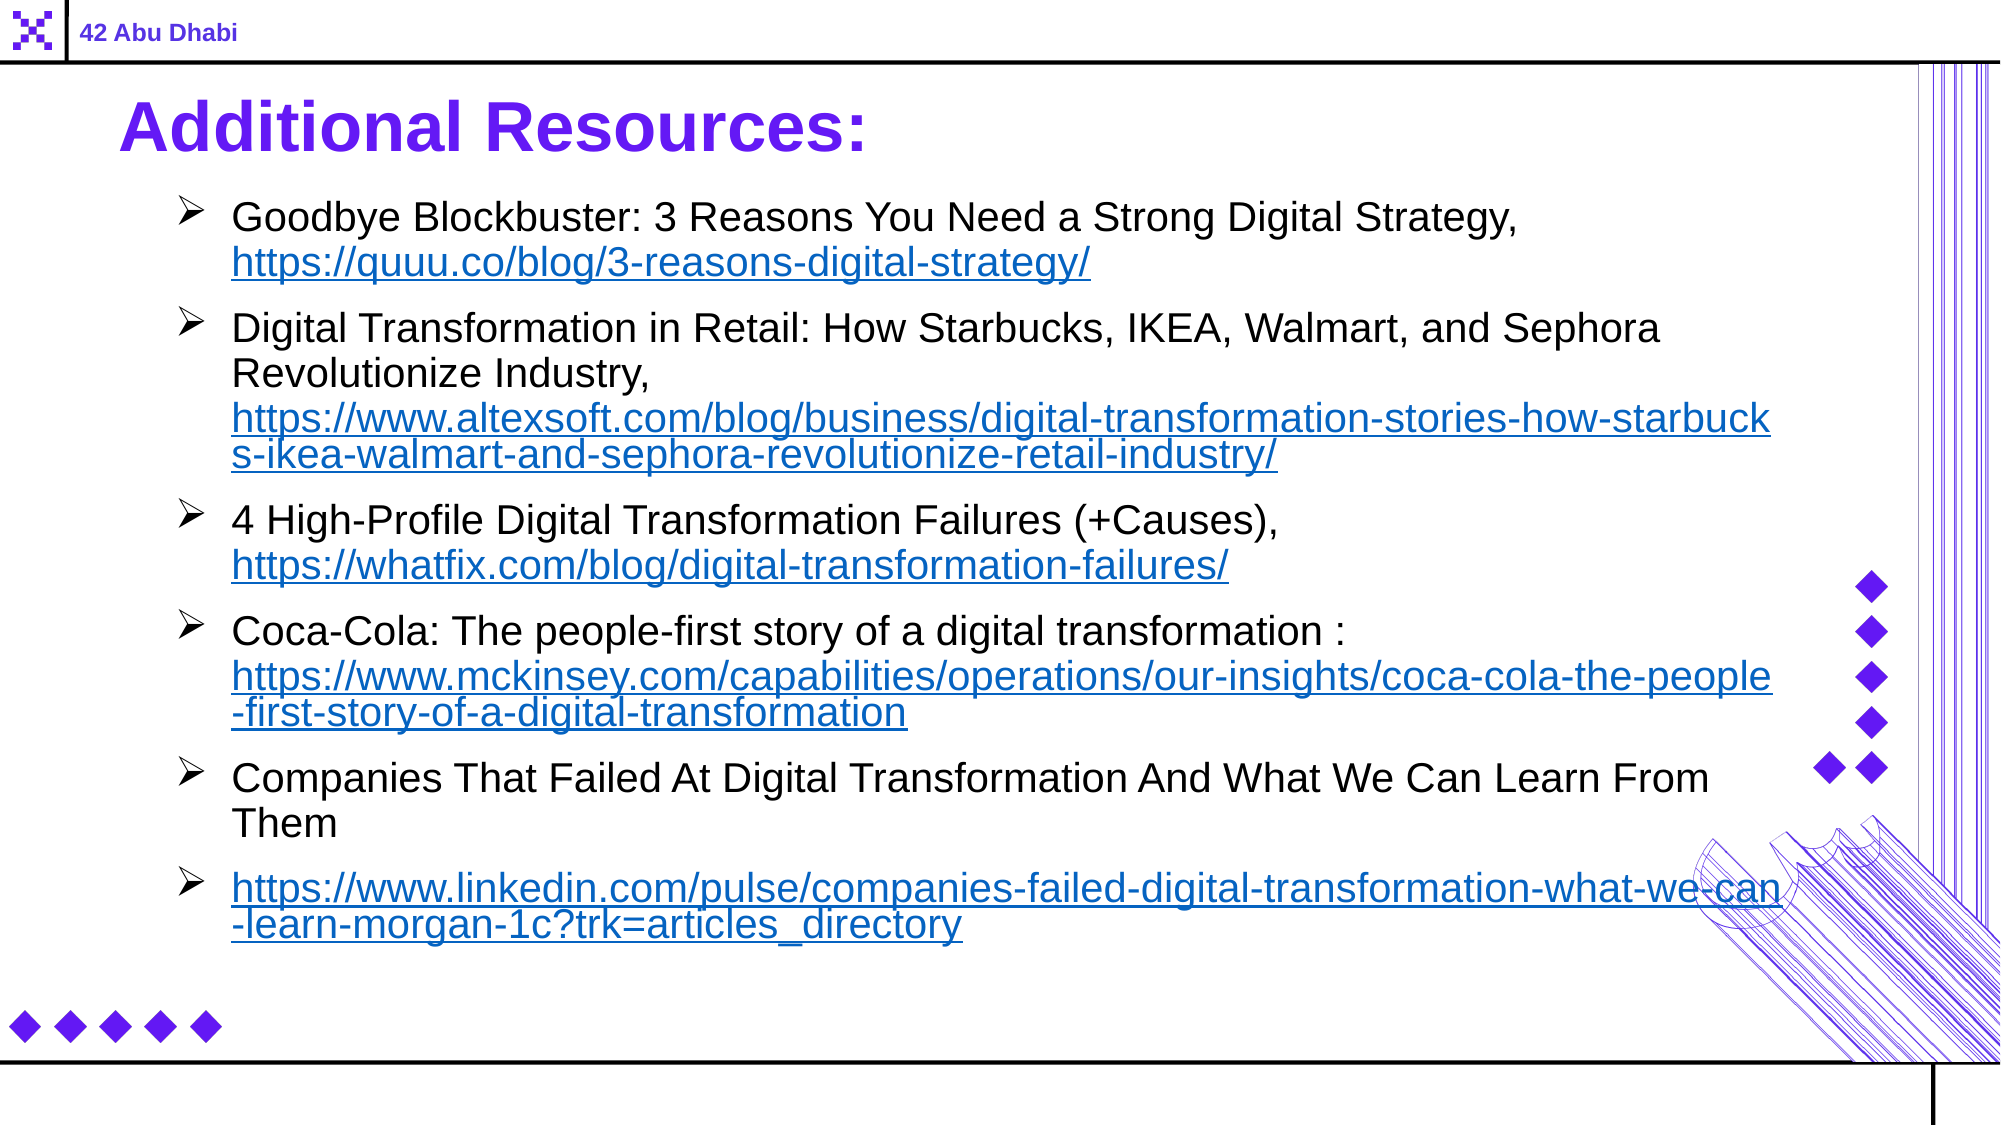

42 Abu Dhabi
Additional Resources:

Goodbye Blockbuster: 3 Reasons You Need a Strong Digital Strategy, https://quuu.co/blog/3-reasons-digital-strategy/
Digital Transformation in Retail: How Starbucks, IKEA, Walmart, and Sephora Revolutionize Industry, https://www.altexsoft.com/blog/business/digital-transformation-stories-how-starbucks-ikea-walmart-and-sephora-revolutionize-retail-industry/
4 High-Profile Digital Transformation Failures (+Causes), https://whatfix.com/blog/digital-transformation-failures/
Coca-Cola: The people-first story of a digital transformation : https://www.mckinsey.com/capabilities/operations/our-insights/coca-cola-the-people-first-story-of-a-digital-transformation
Companies That Failed At Digital Transformation And What We Can Learn From Them
https://www.linkedin.com/pulse/companies-failed-digital-transformation-what-we-can-learn-morgan-1c?trk=articles_directory